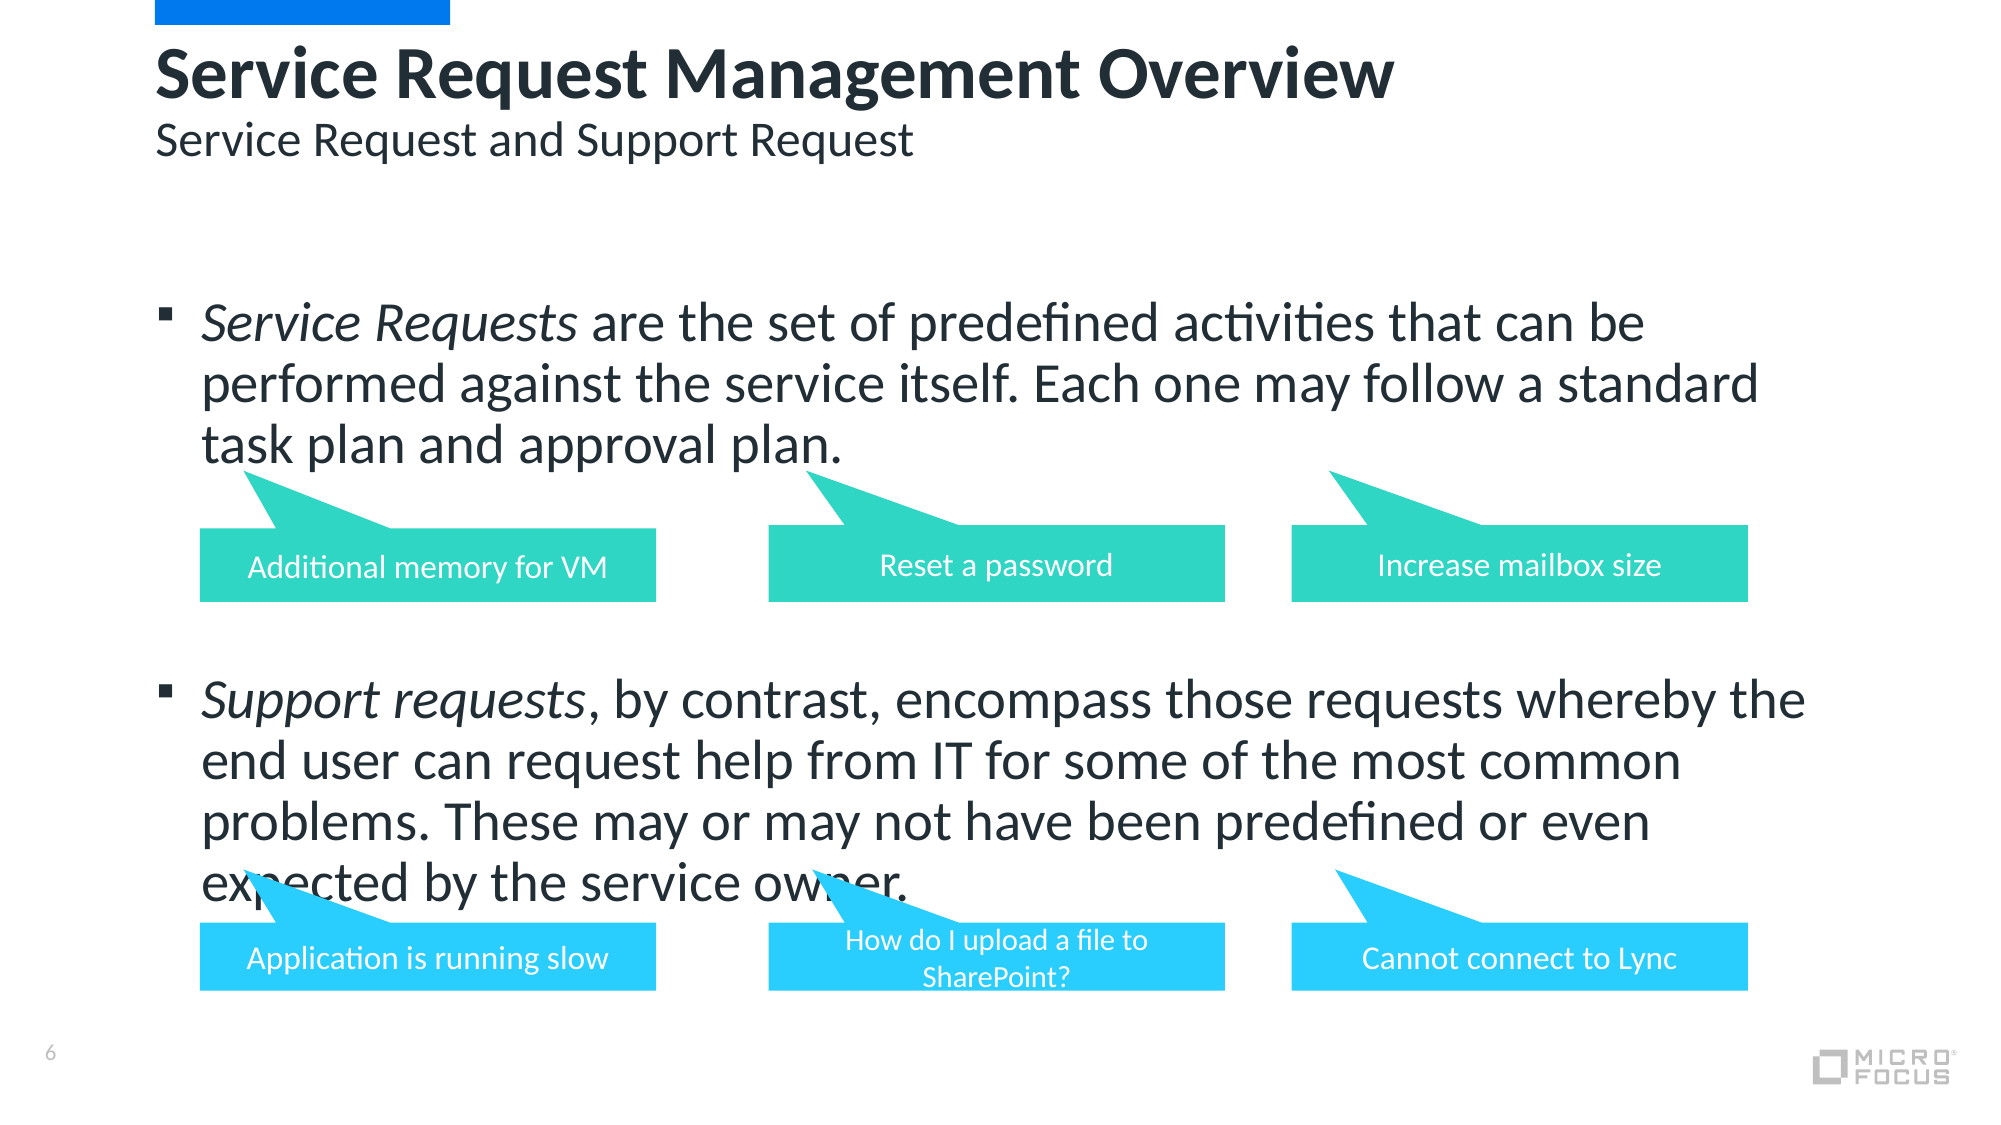

# Service Request Management Overview
Service Request and Support Request

Service Requests are the set of predefined activities that can be performed against the service itself. Each one may follow a standard task plan and approval plan.

Support requests, by contrast, encompass those requests whereby the end user can request help from IT for some of the most common problems. These may or may not have been predefined or even expected by the service owner.

Reset a password
Increase mailbox size
Additional memory for VM
Application is running slow
How do I upload a file to SharePoint?
Cannot connect to Lync
6